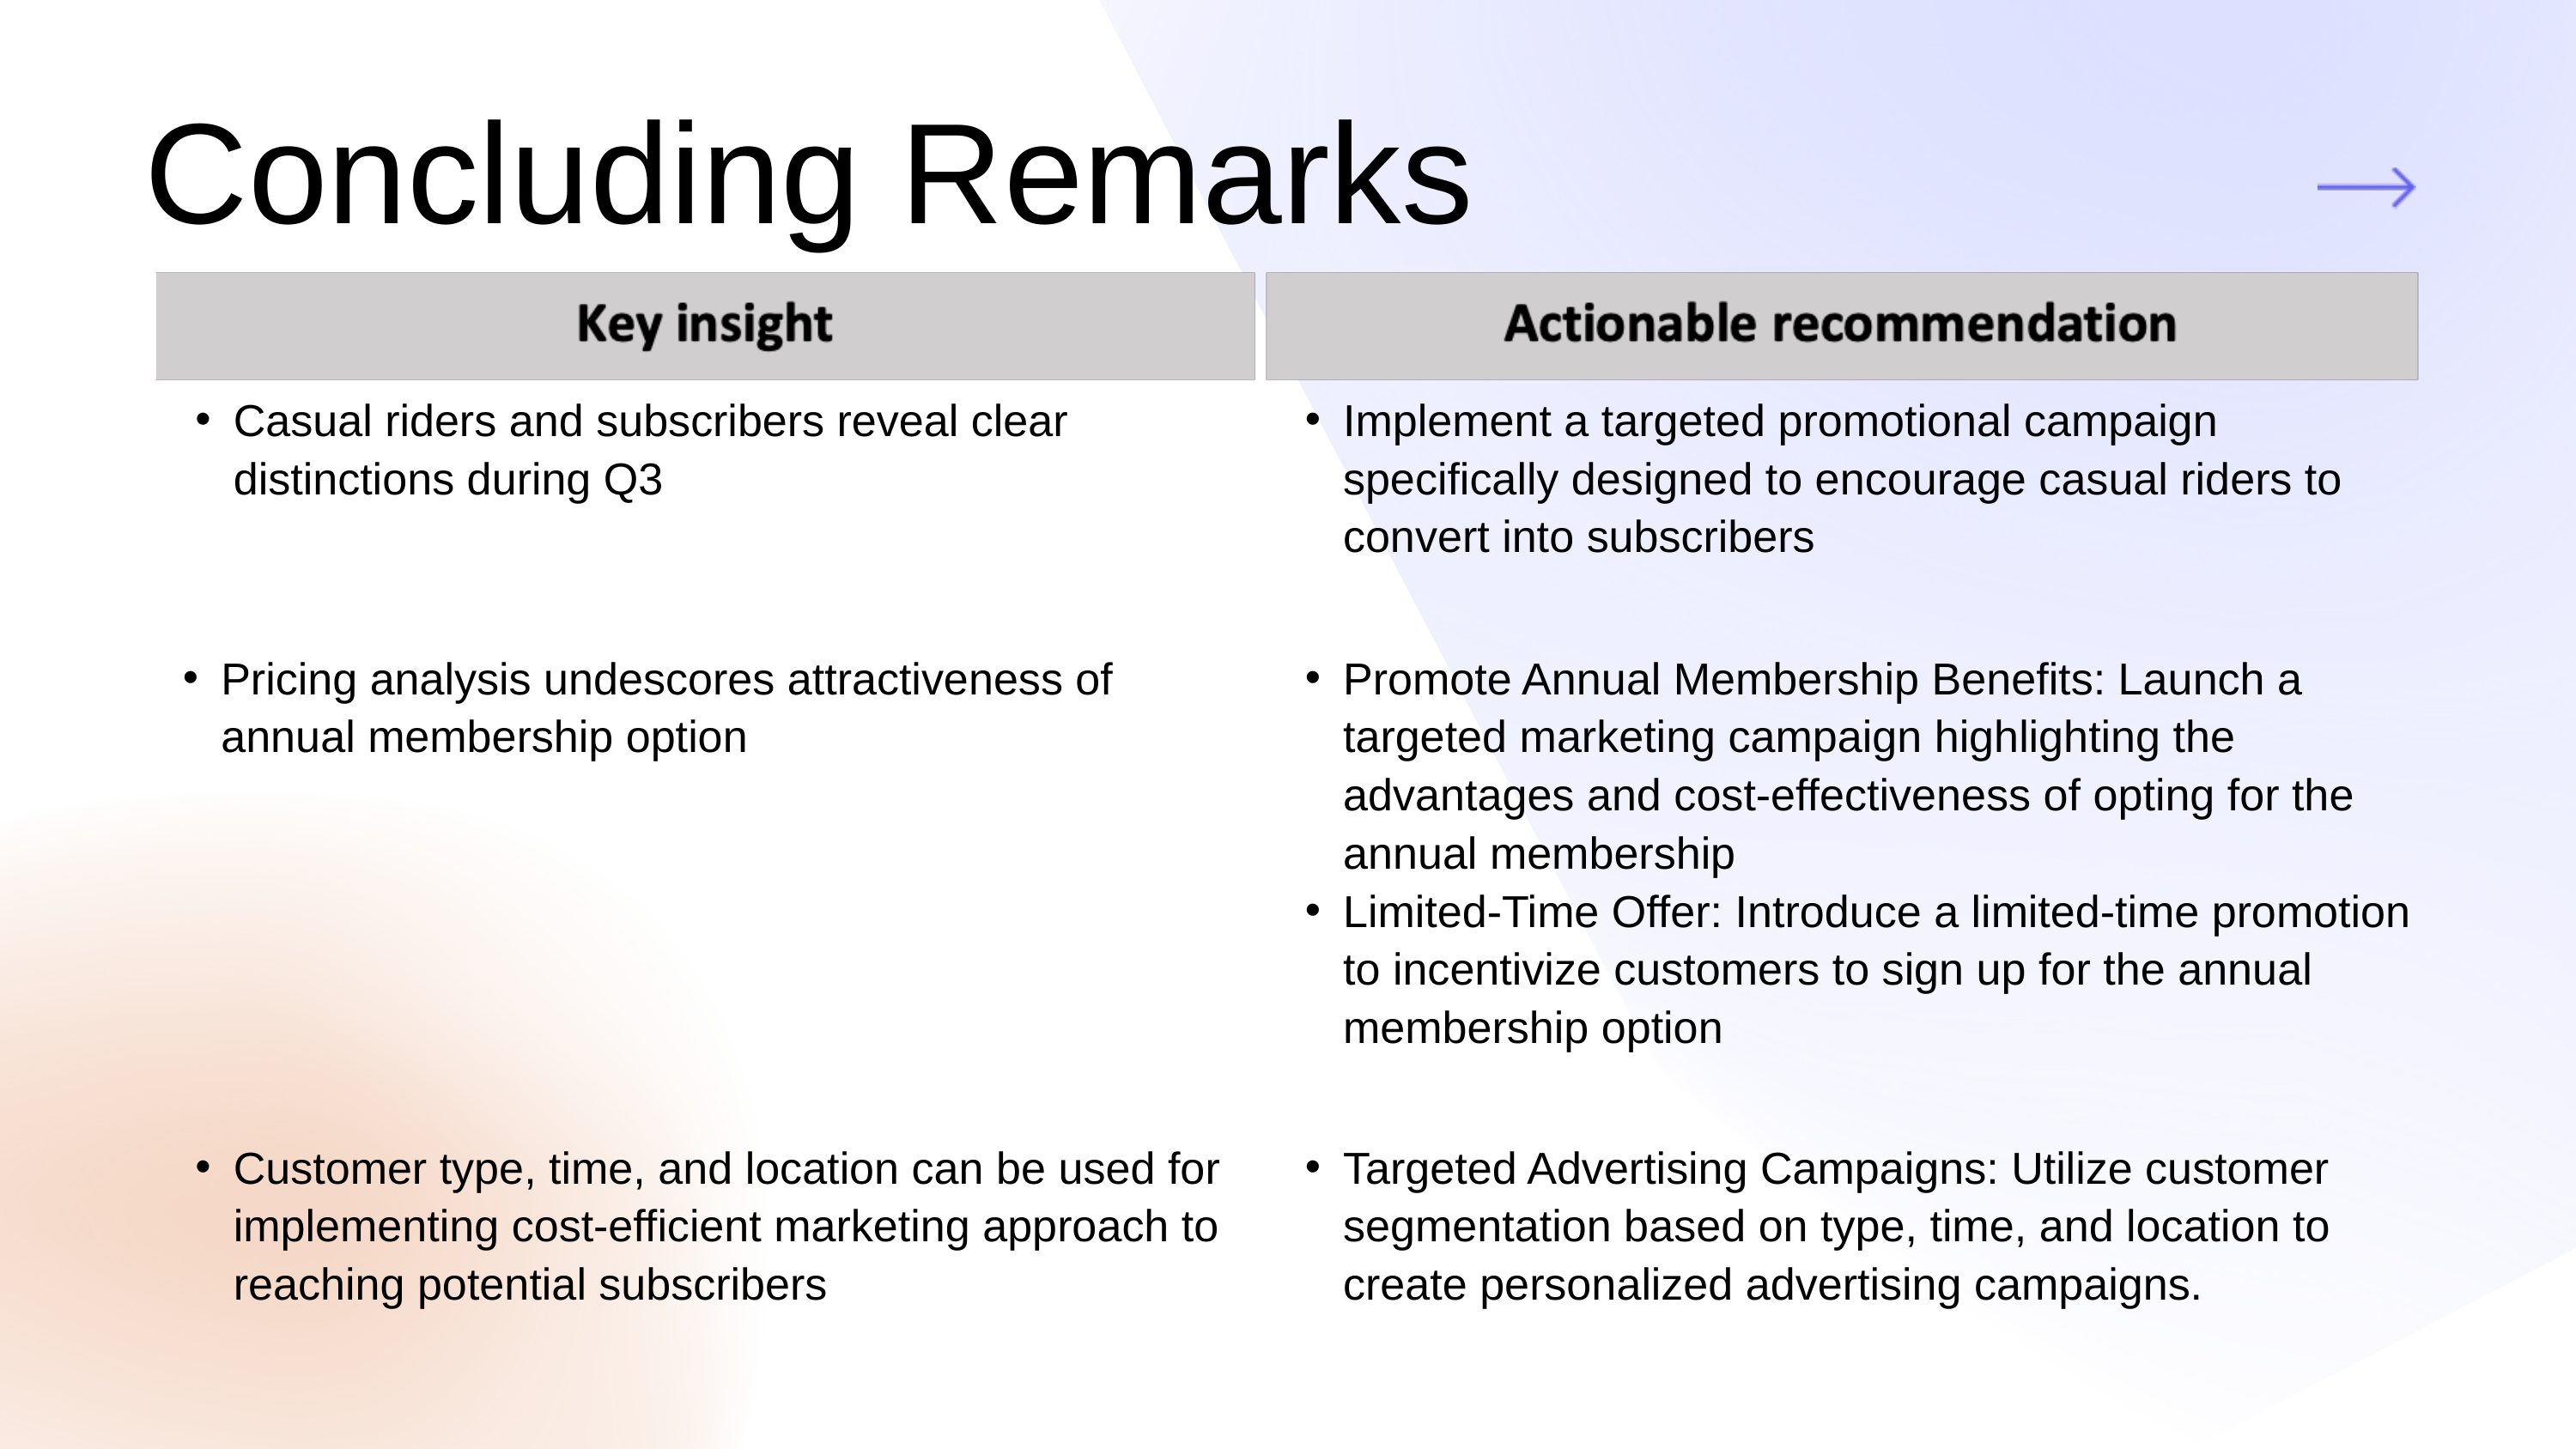

Concluding Remarks

Casual riders and subscribers reveal clear distinctions during Q3
Implement a targeted promotional campaign specifically designed to encourage casual riders to convert into subscribers
Pricing analysis undescores attractiveness of annual membership option
Promote Annual Membership Benefits: Launch a targeted marketing campaign highlighting the advantages and cost-effectiveness of opting for the annual membership
Limited-Time Offer: Introduce a limited-time promotion to incentivize customers to sign up for the annual membership option

Customer type, time, and location can be used for implementing cost-efficient marketing approach to reaching potential subscribers
Targeted Advertising Campaigns: Utilize customer segmentation based on type, time, and location to create personalized advertising campaigns.